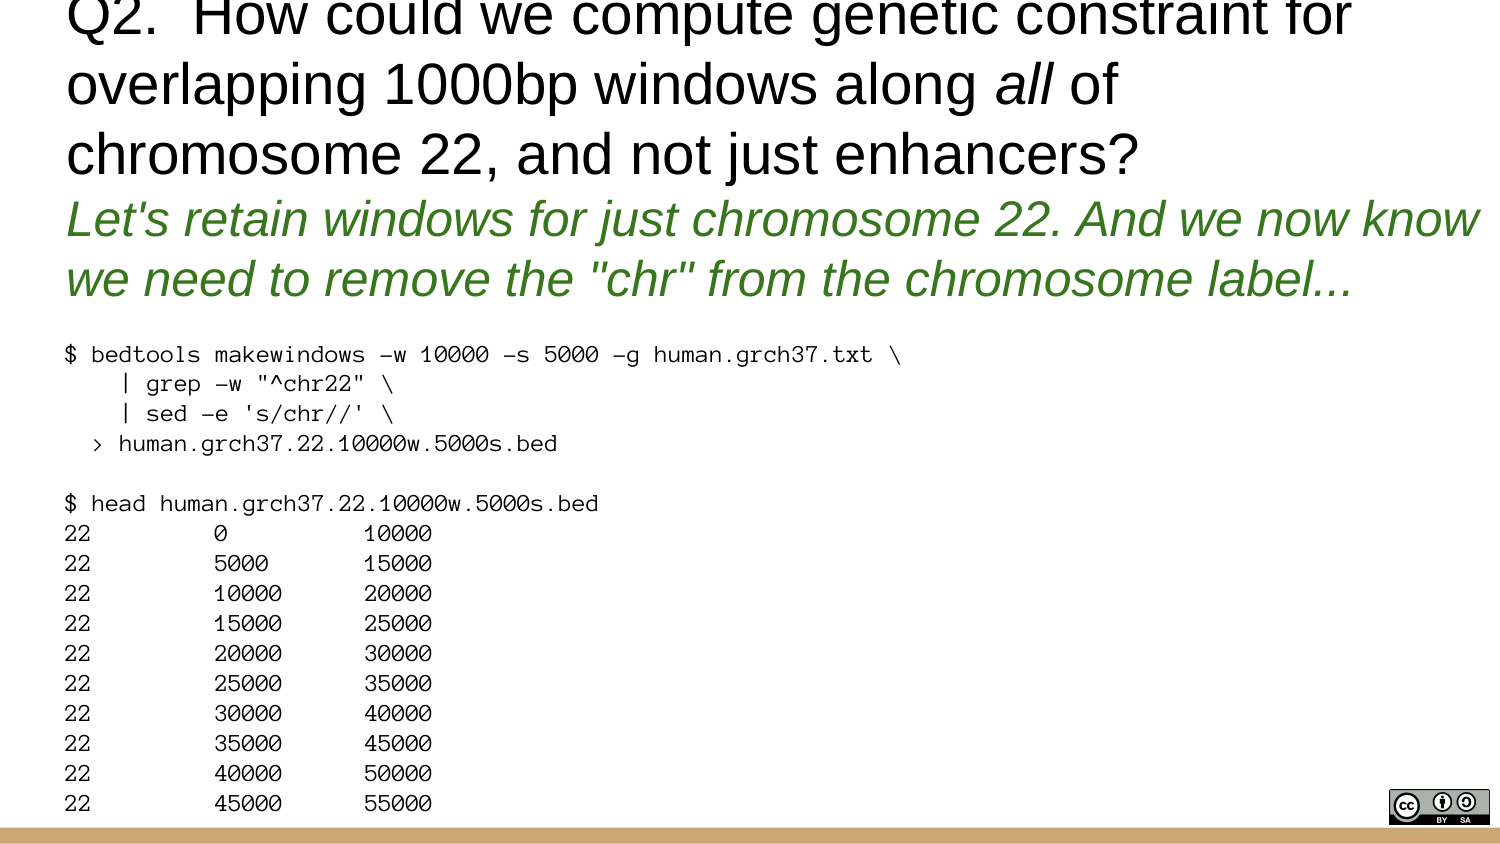

Let's retain windows for just chromosome 22. And we now know we need to remove the "chr" from the chromosome label...
# Q2.  How could we compute genetic constraint for overlapping 1000bp windows along all of chromosome 22, and not just enhancers?

$ bedtools makewindows -w 10000 -s 5000 -g human.grch37.txt \
    | grep -w "^chr22" \
    | sed -e 's/chr//' \
  > human.grch37.22.10000w.5000s.bed

$ head human.grch37.22.10000w.5000s.bed
22	0	10000
22	5000	15000
22	10000	20000
22	15000	25000
22	20000	30000
22	25000	35000
22	30000	40000
22	35000	45000
22	40000	50000
22	45000	55000